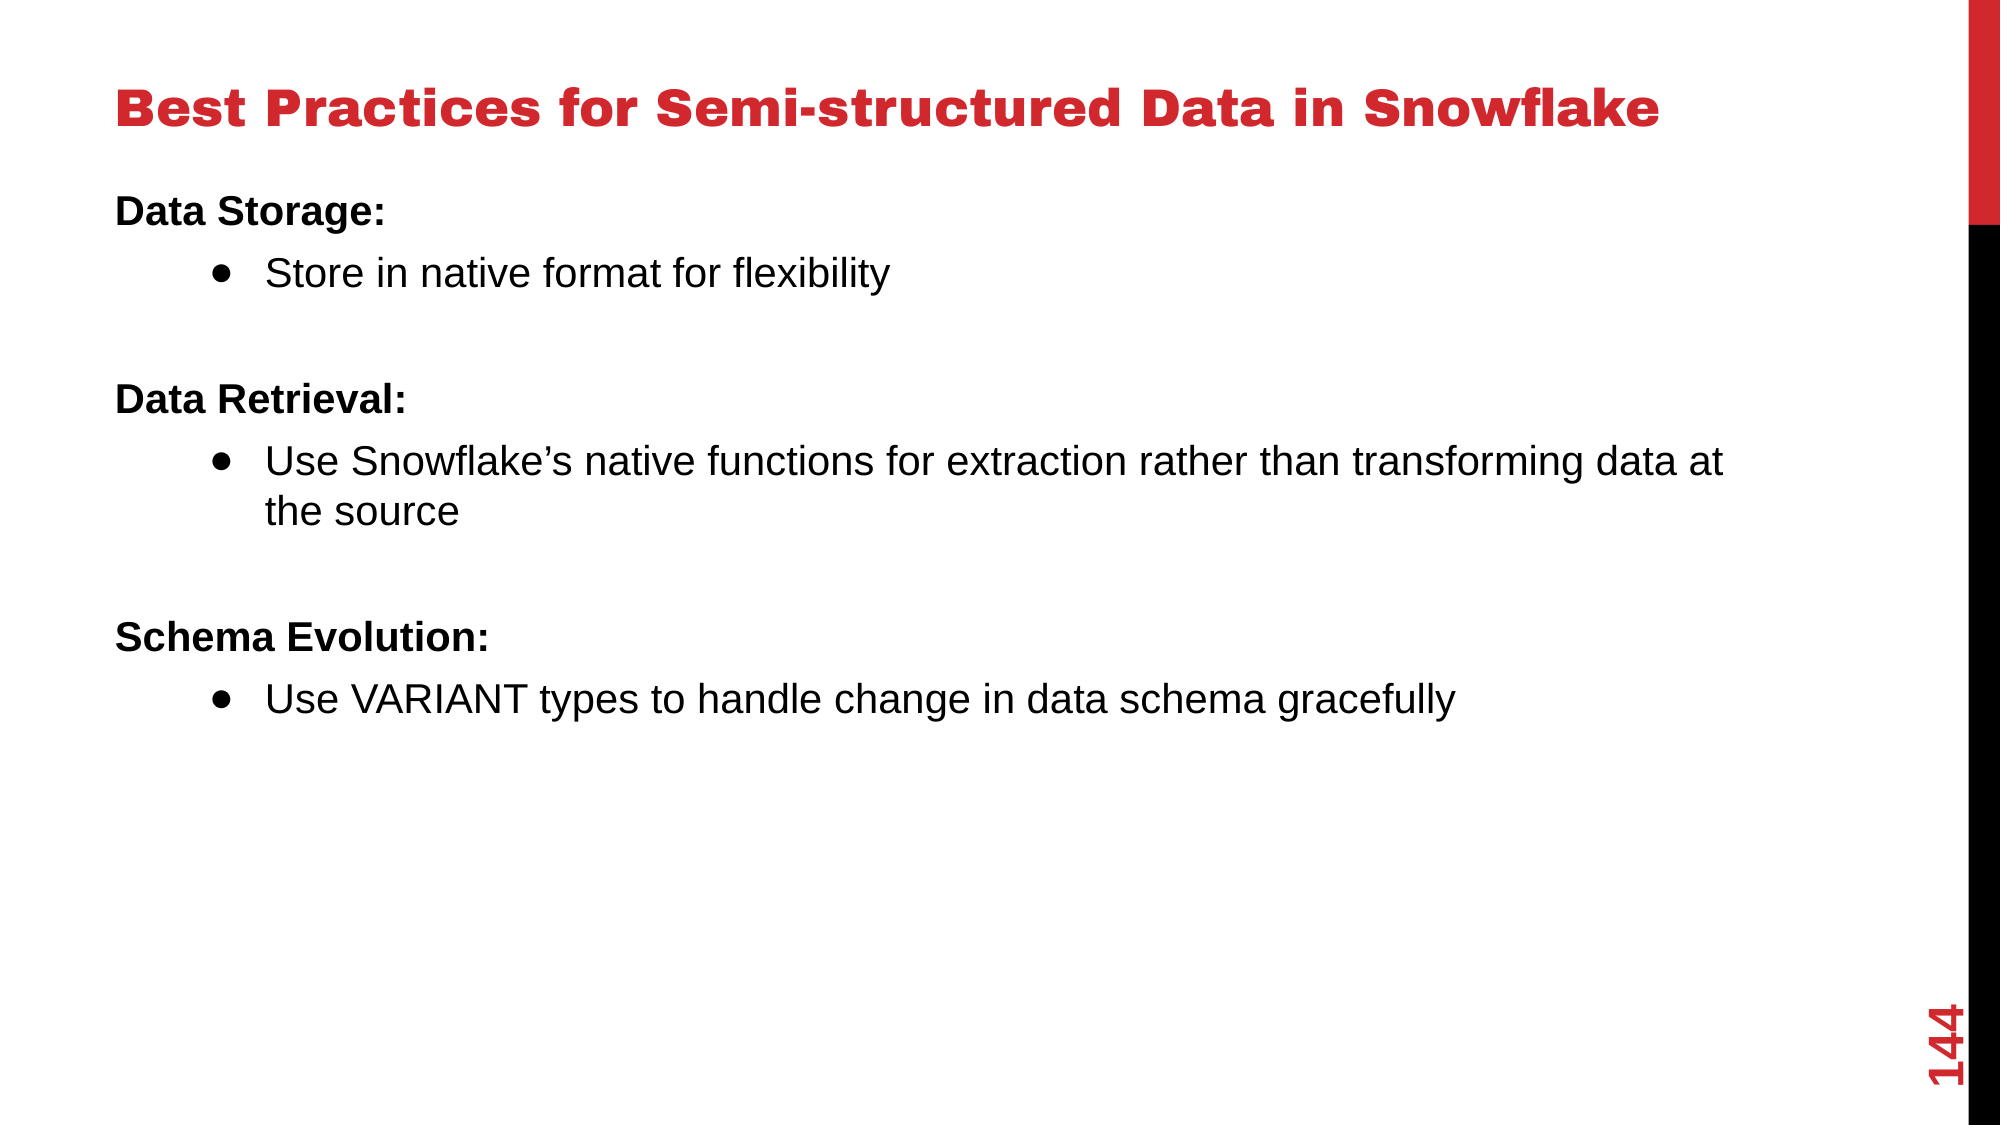

# Best Practices for Semi-structured Data in Snowflake
Data Storage:
Store in native format for flexibility

Data Retrieval:
Use Snowflake’s native functions for extraction rather than transforming data at the source

Schema Evolution:
Use VARIANT types to handle change in data schema gracefully
144